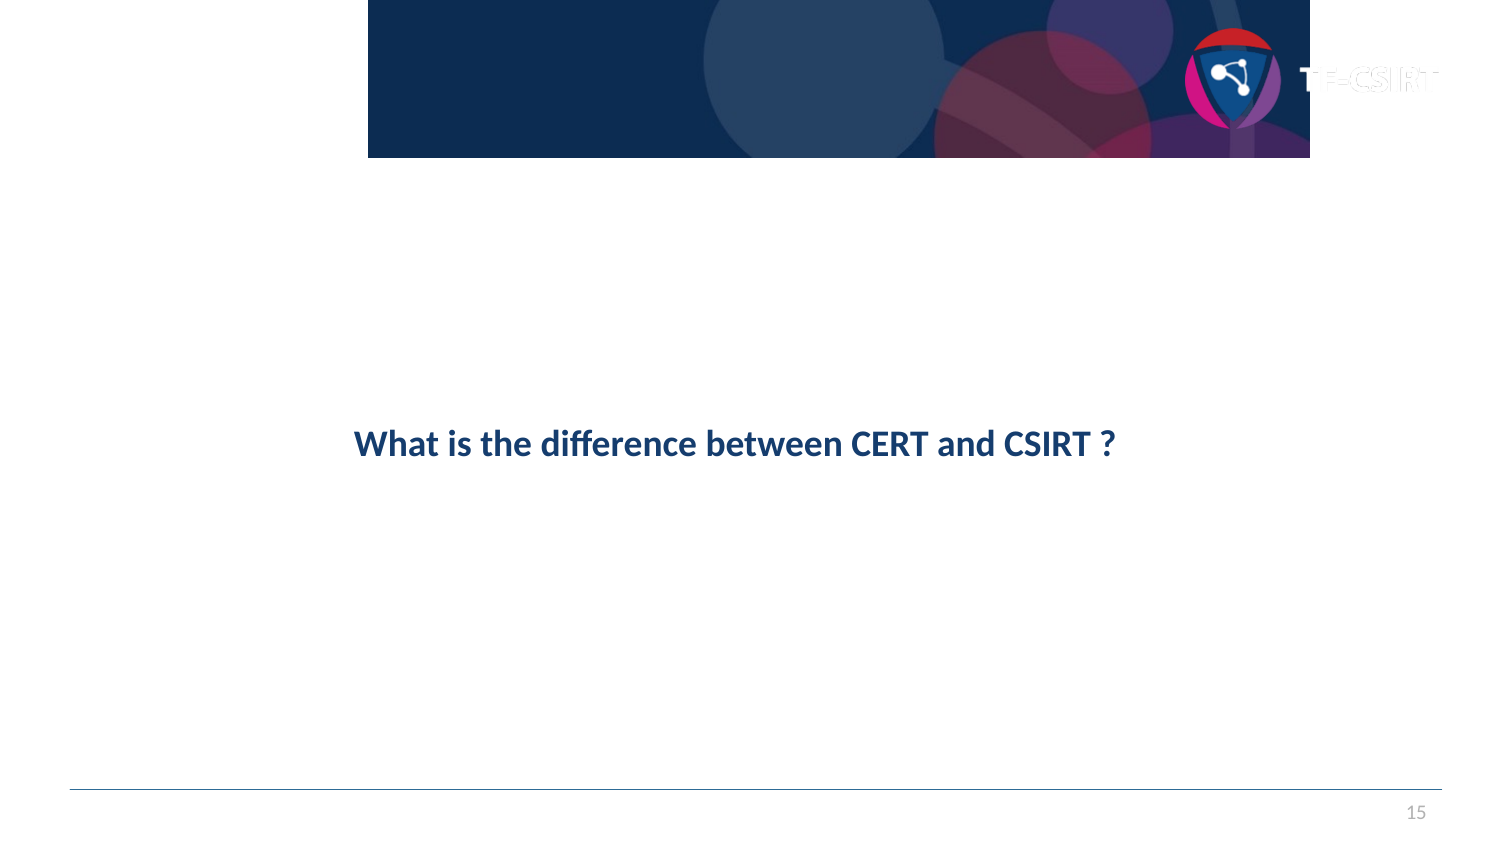

# Question
What is the difference between CERT and CSIRT ?
15